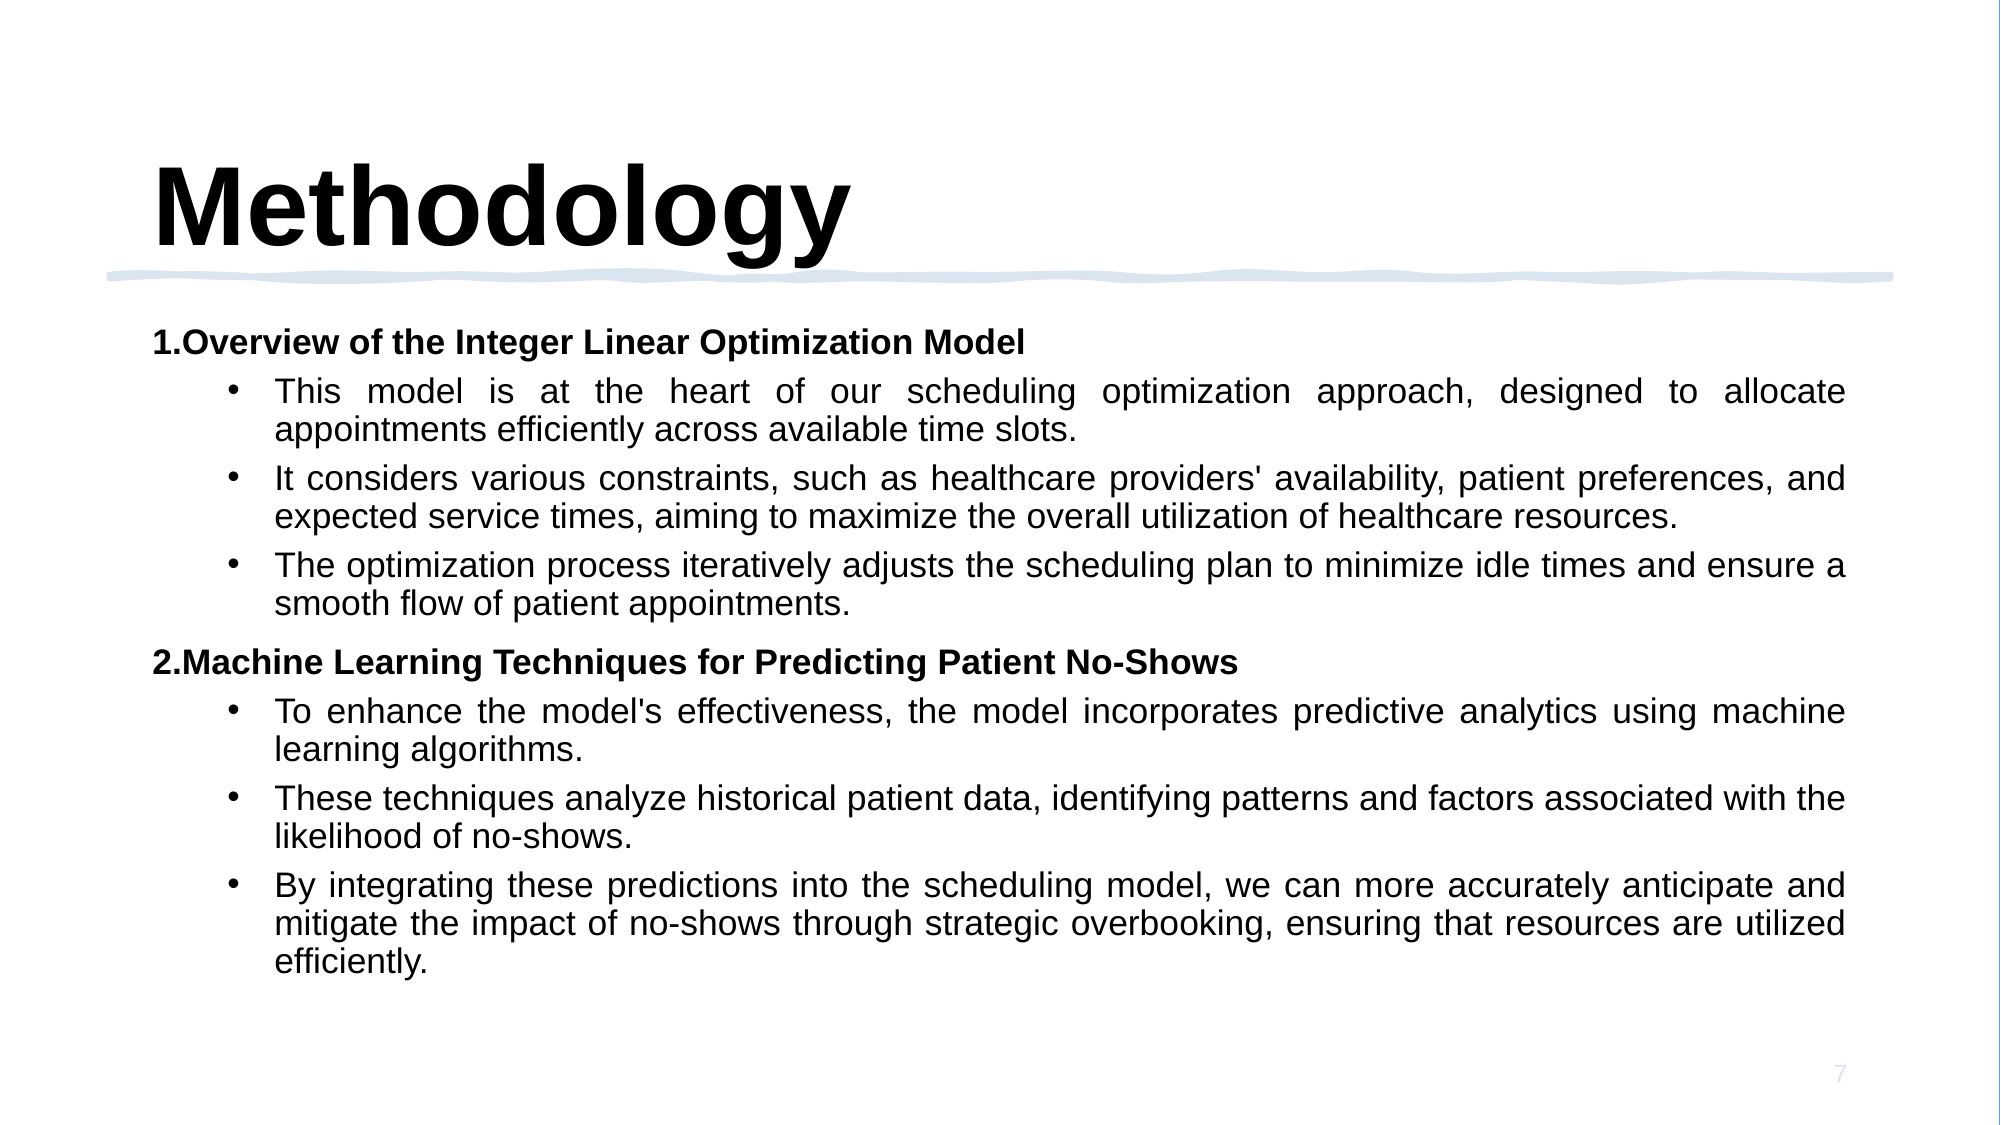

# Methodology

Overview of the Integer Linear Optimization Model
This model is at the heart of our scheduling optimization approach, designed to allocate appointments efficiently across available time slots.
It considers various constraints, such as healthcare providers' availability, patient preferences, and expected service times, aiming to maximize the overall utilization of healthcare resources.
The optimization process iteratively adjusts the scheduling plan to minimize idle times and ensure a smooth flow of patient appointments.
Machine Learning Techniques for Predicting Patient No-Shows
To enhance the model's effectiveness, the model incorporates predictive analytics using machine learning algorithms.
These techniques analyze historical patient data, identifying patterns and factors associated with the likelihood of no-shows.
By integrating these predictions into the scheduling model, we can more accurately anticipate and mitigate the impact of no-shows through strategic overbooking, ensuring that resources are utilized efficiently.
7